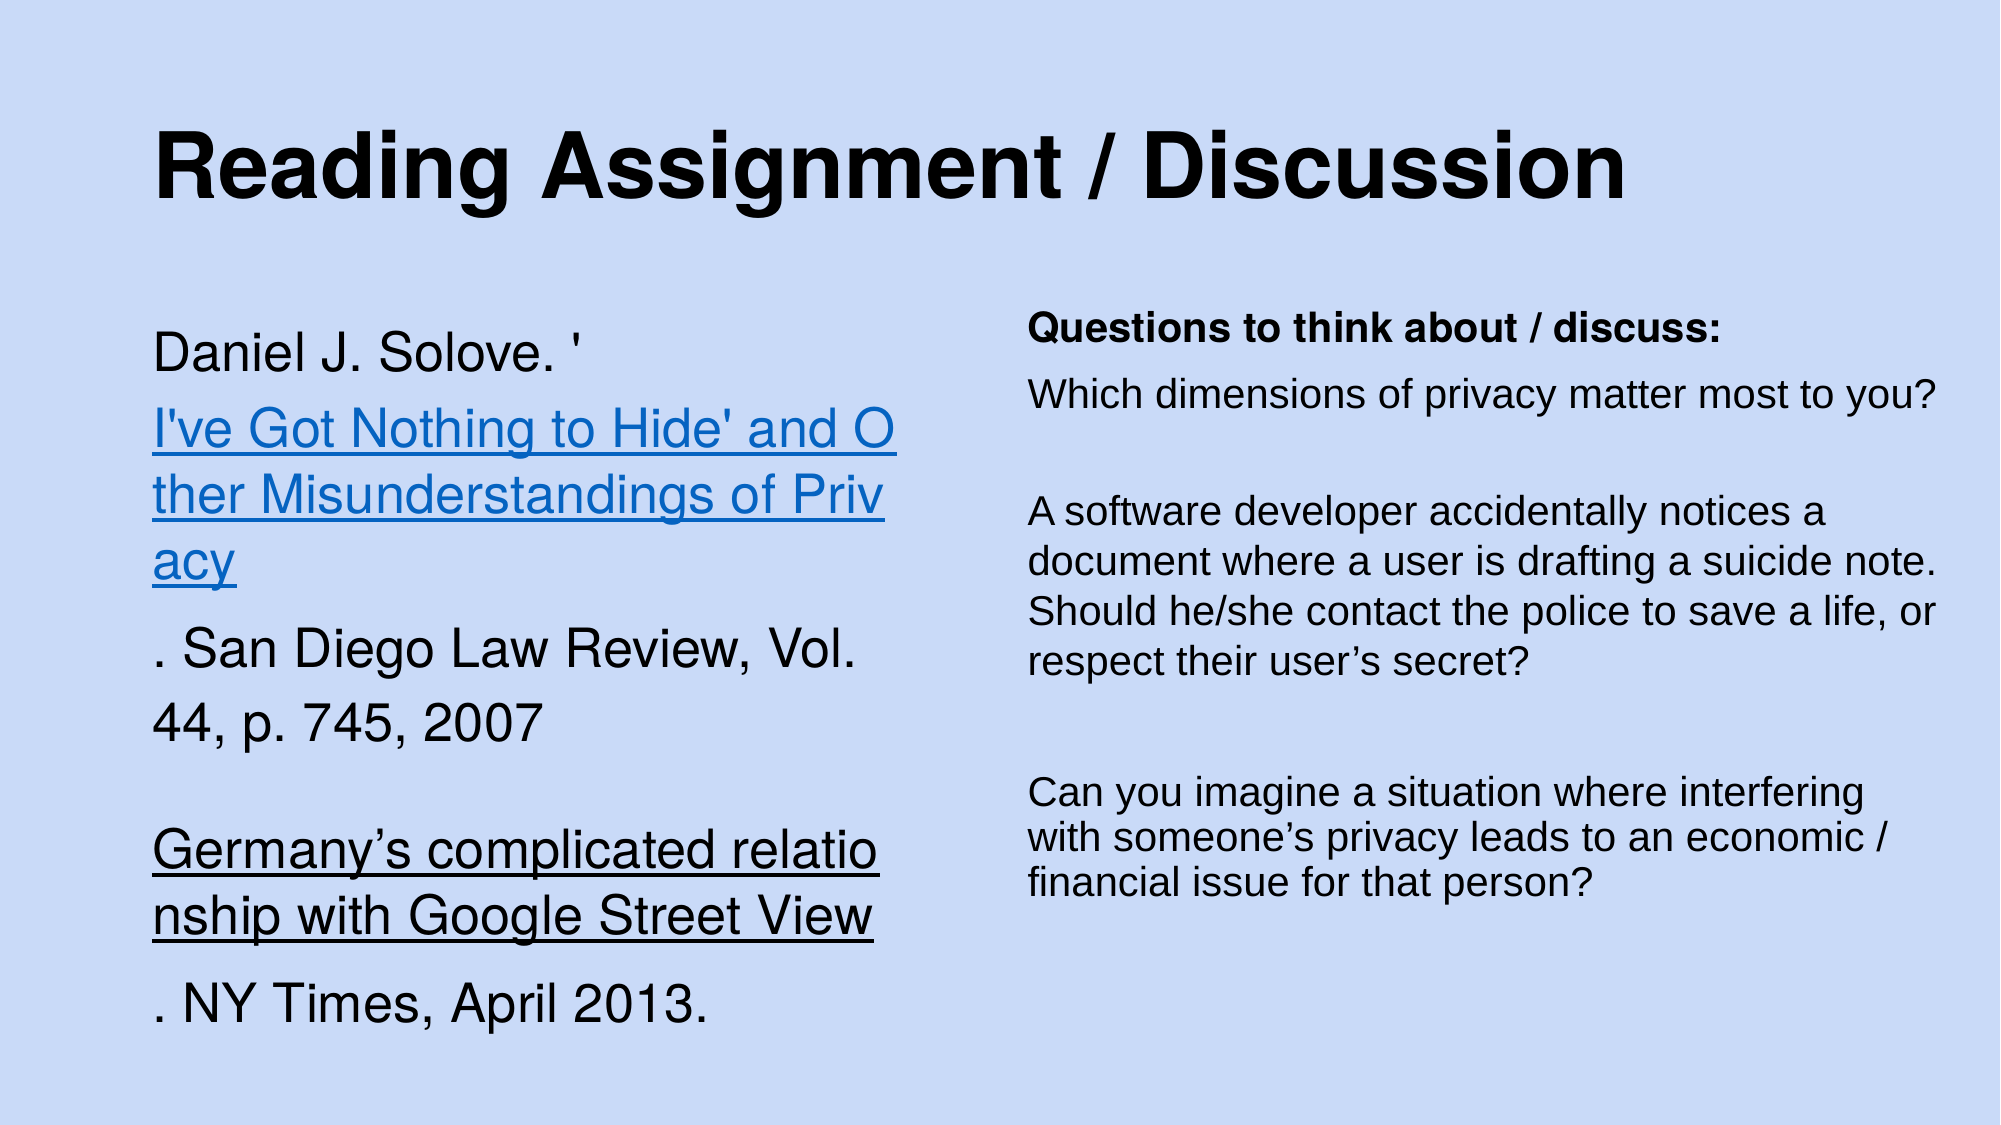

# Reading Assignment / Discussion
Daniel J. Solove. 'I've Got Nothing to Hide' and Other Misunderstandings of Privacy. San Diego Law Review, Vol. 44, p. 745, 2007
Germany’s complicated relationship with Google Street View. NY Times, April 2013.
Questions to think about / discuss:
Which dimensions of privacy matter most to you?

A software developer accidentally notices a document where a user is drafting a suicide note. Should he/she contact the police to save a life, or respect their user’s secret?

Can you imagine a situation where interfering with someone’s privacy leads to an economic / financial issue for that person?